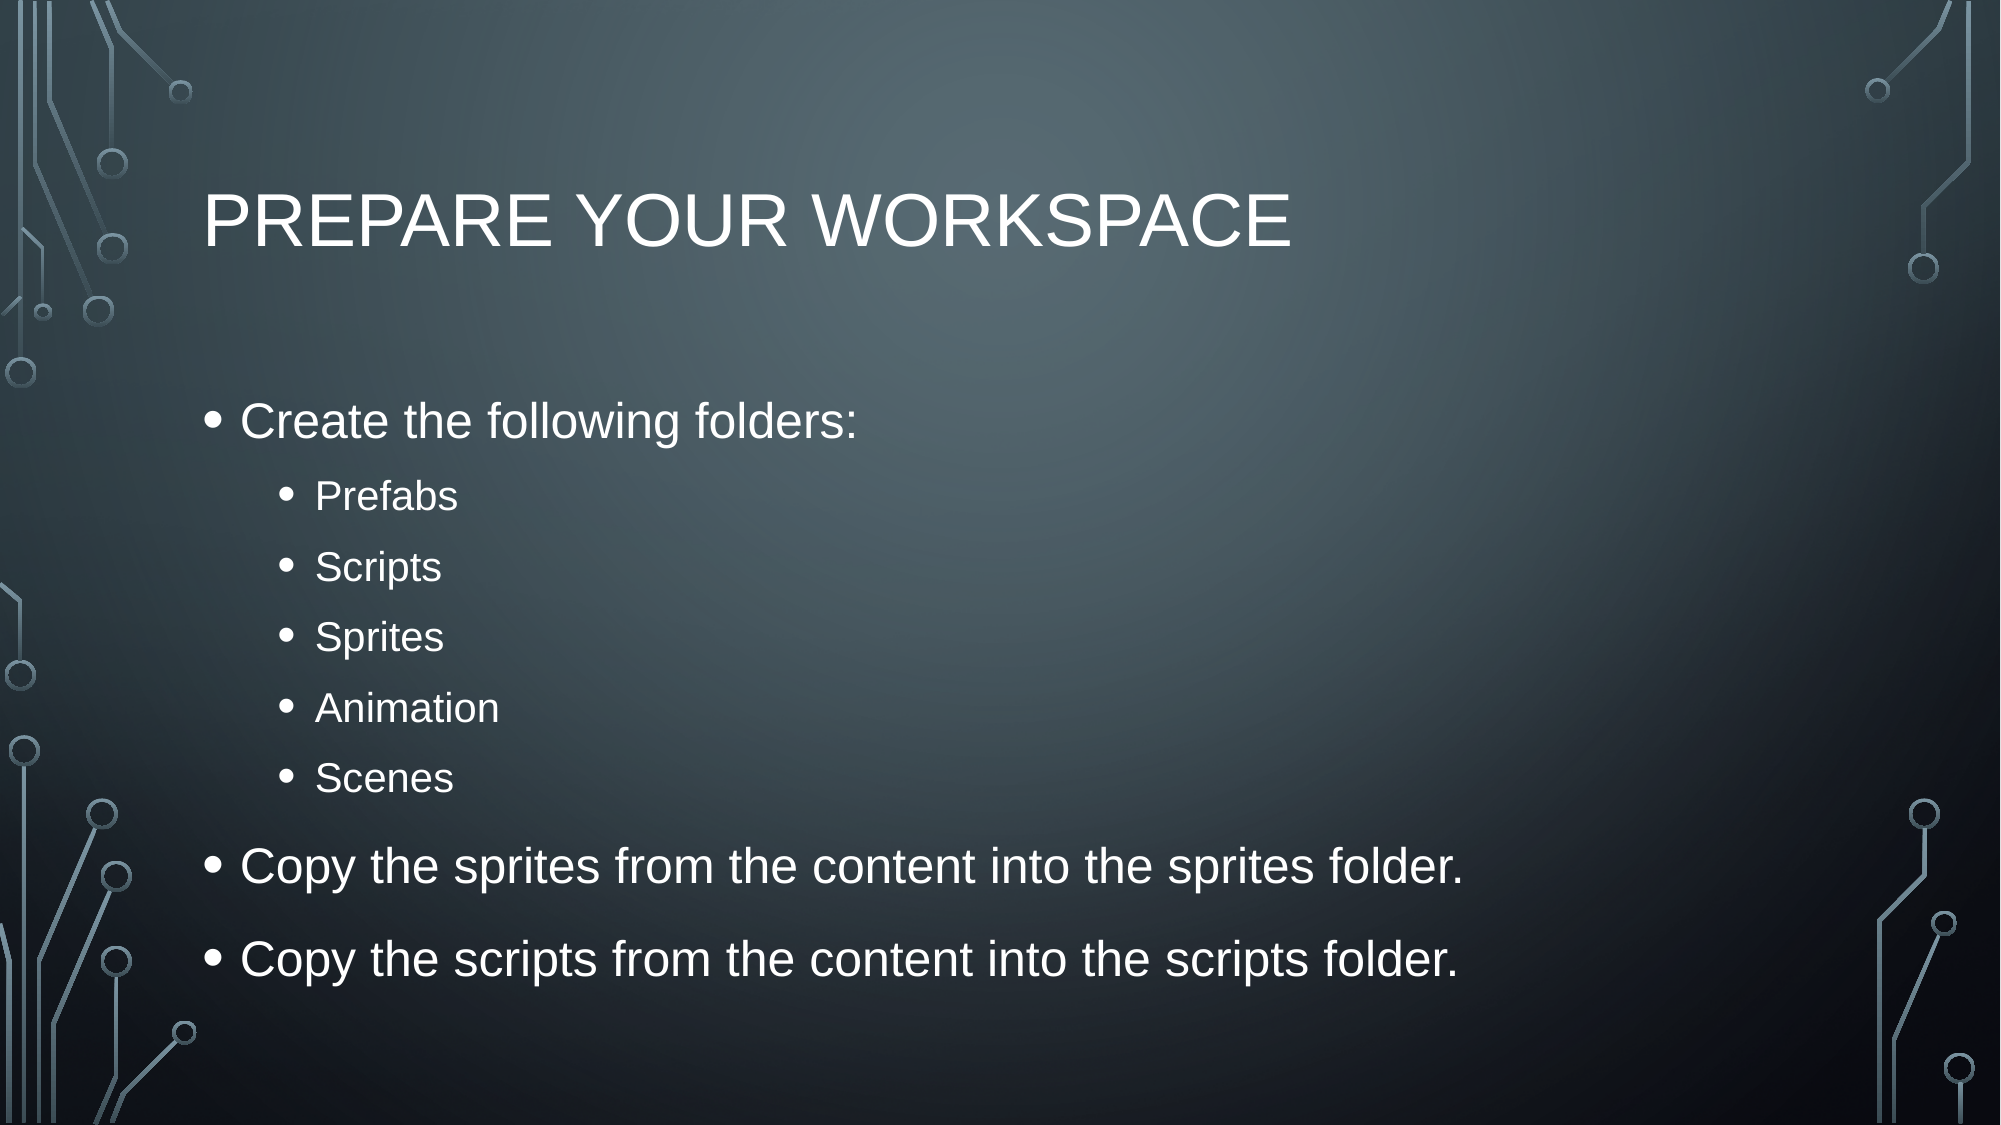

# Prepare your workspace
Create the following folders:
Prefabs
Scripts
Sprites
Animation
Scenes
Copy the sprites from the content into the sprites folder.
Copy the scripts from the content into the scripts folder.